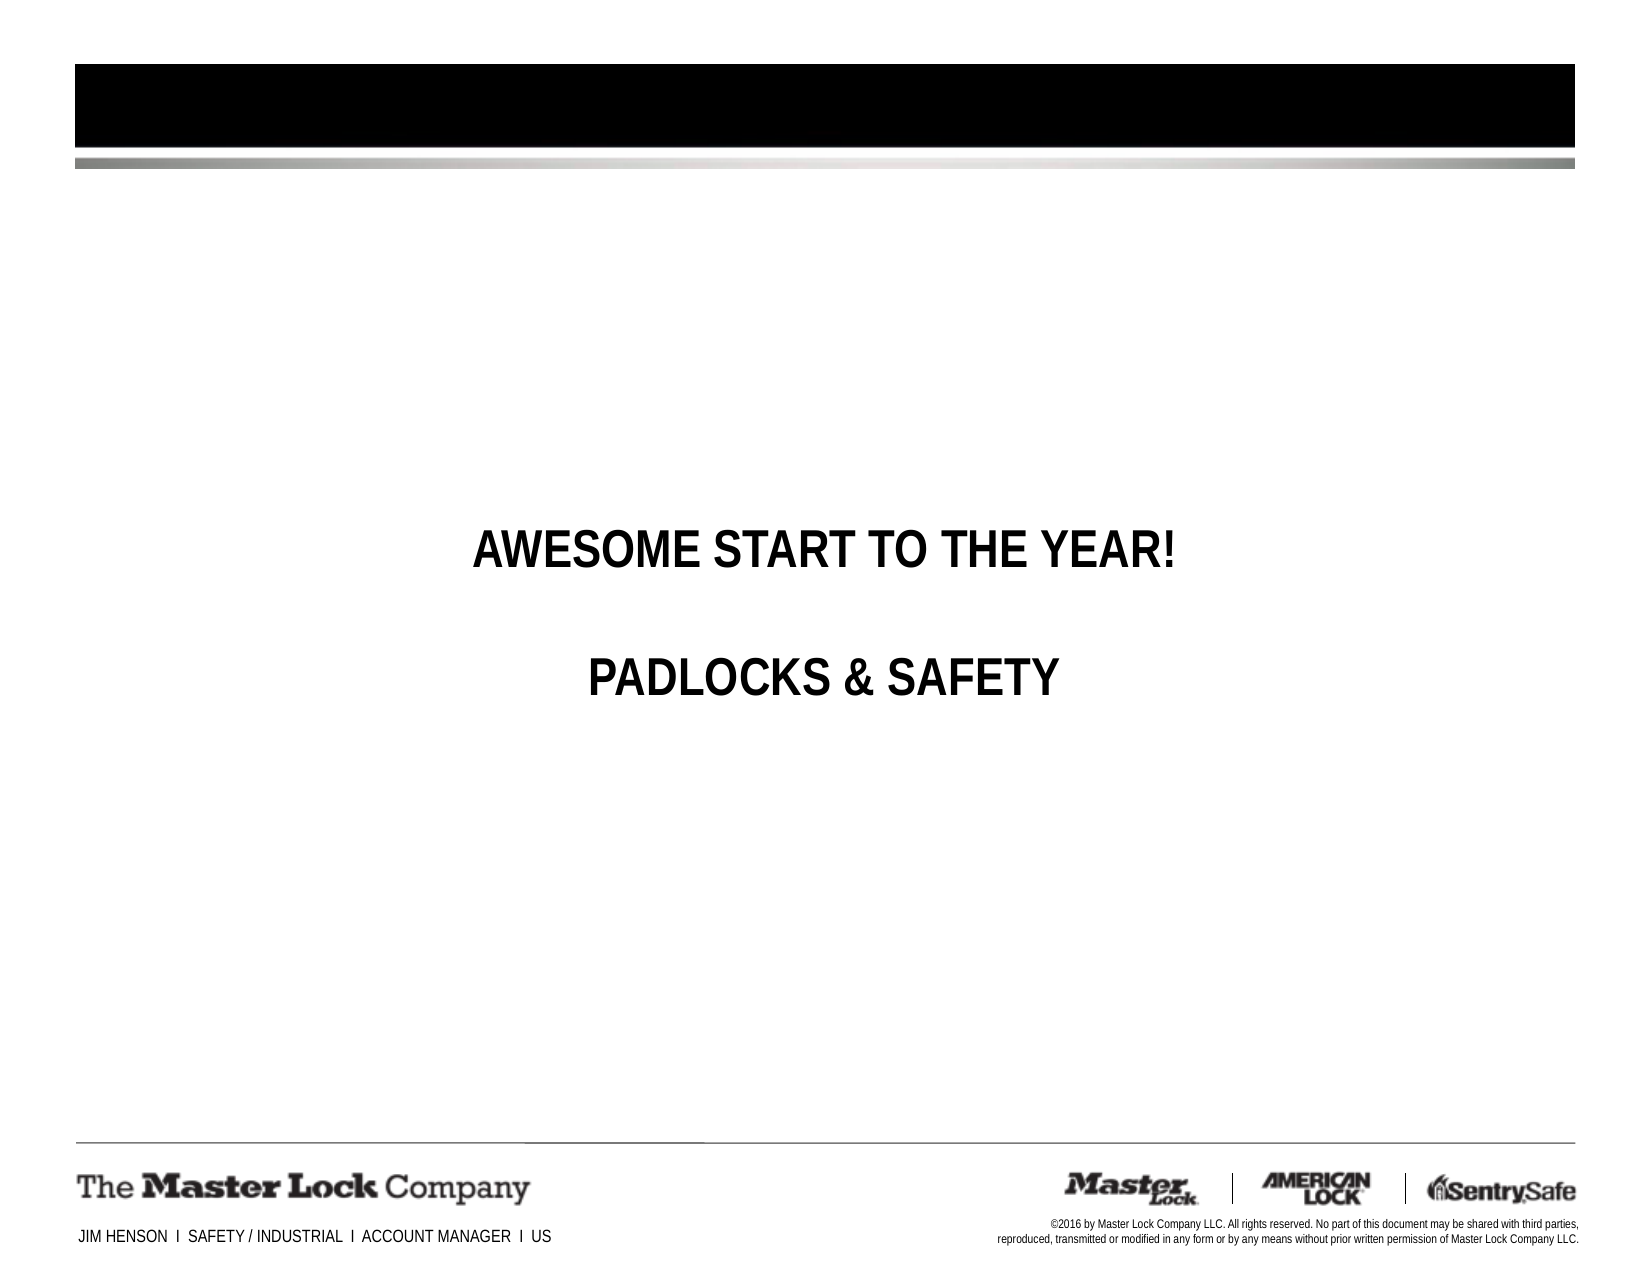

# Awesome start to the year! Padlocks & safety